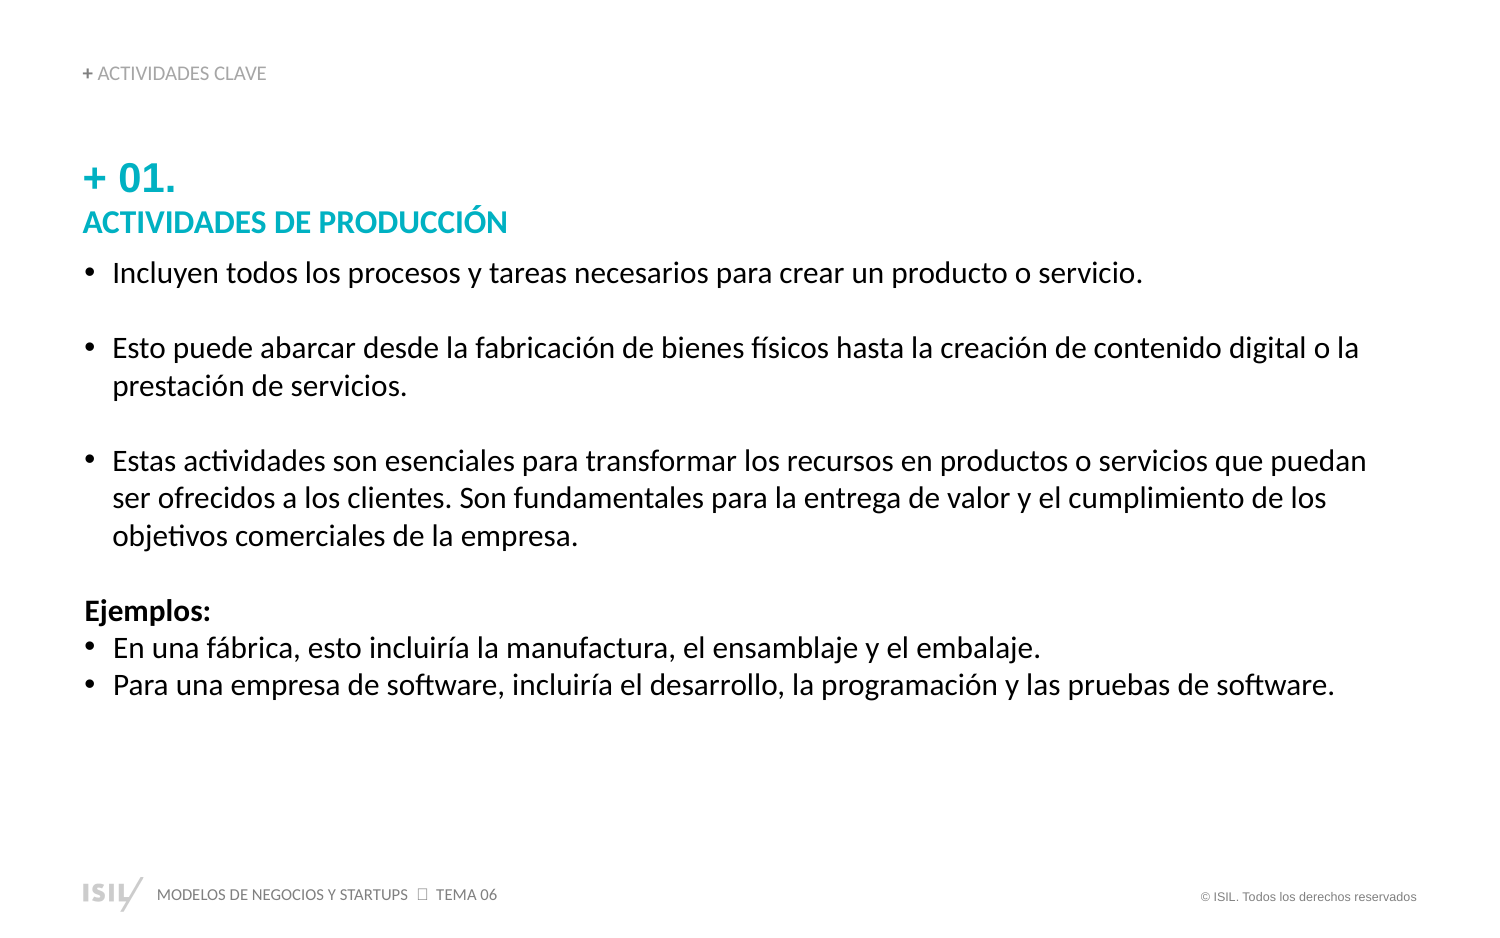

+ ACTIVIDADES CLAVE
+ 01.
ACTIVIDADES DE PRODUCCIÓN
Incluyen todos los procesos y tareas necesarios para crear un producto o servicio.

Esto puede abarcar desde la fabricación de bienes físicos hasta la creación de contenido digital o la prestación de servicios.

Estas actividades son esenciales para transformar los recursos en productos o servicios que puedan ser ofrecidos a los clientes. Son fundamentales para la entrega de valor y el cumplimiento de los objetivos comerciales de la empresa.

Ejemplos:
En una fábrica, esto incluiría la manufactura, el ensamblaje y el embalaje.
Para una empresa de software, incluiría el desarrollo, la programación y las pruebas de software.